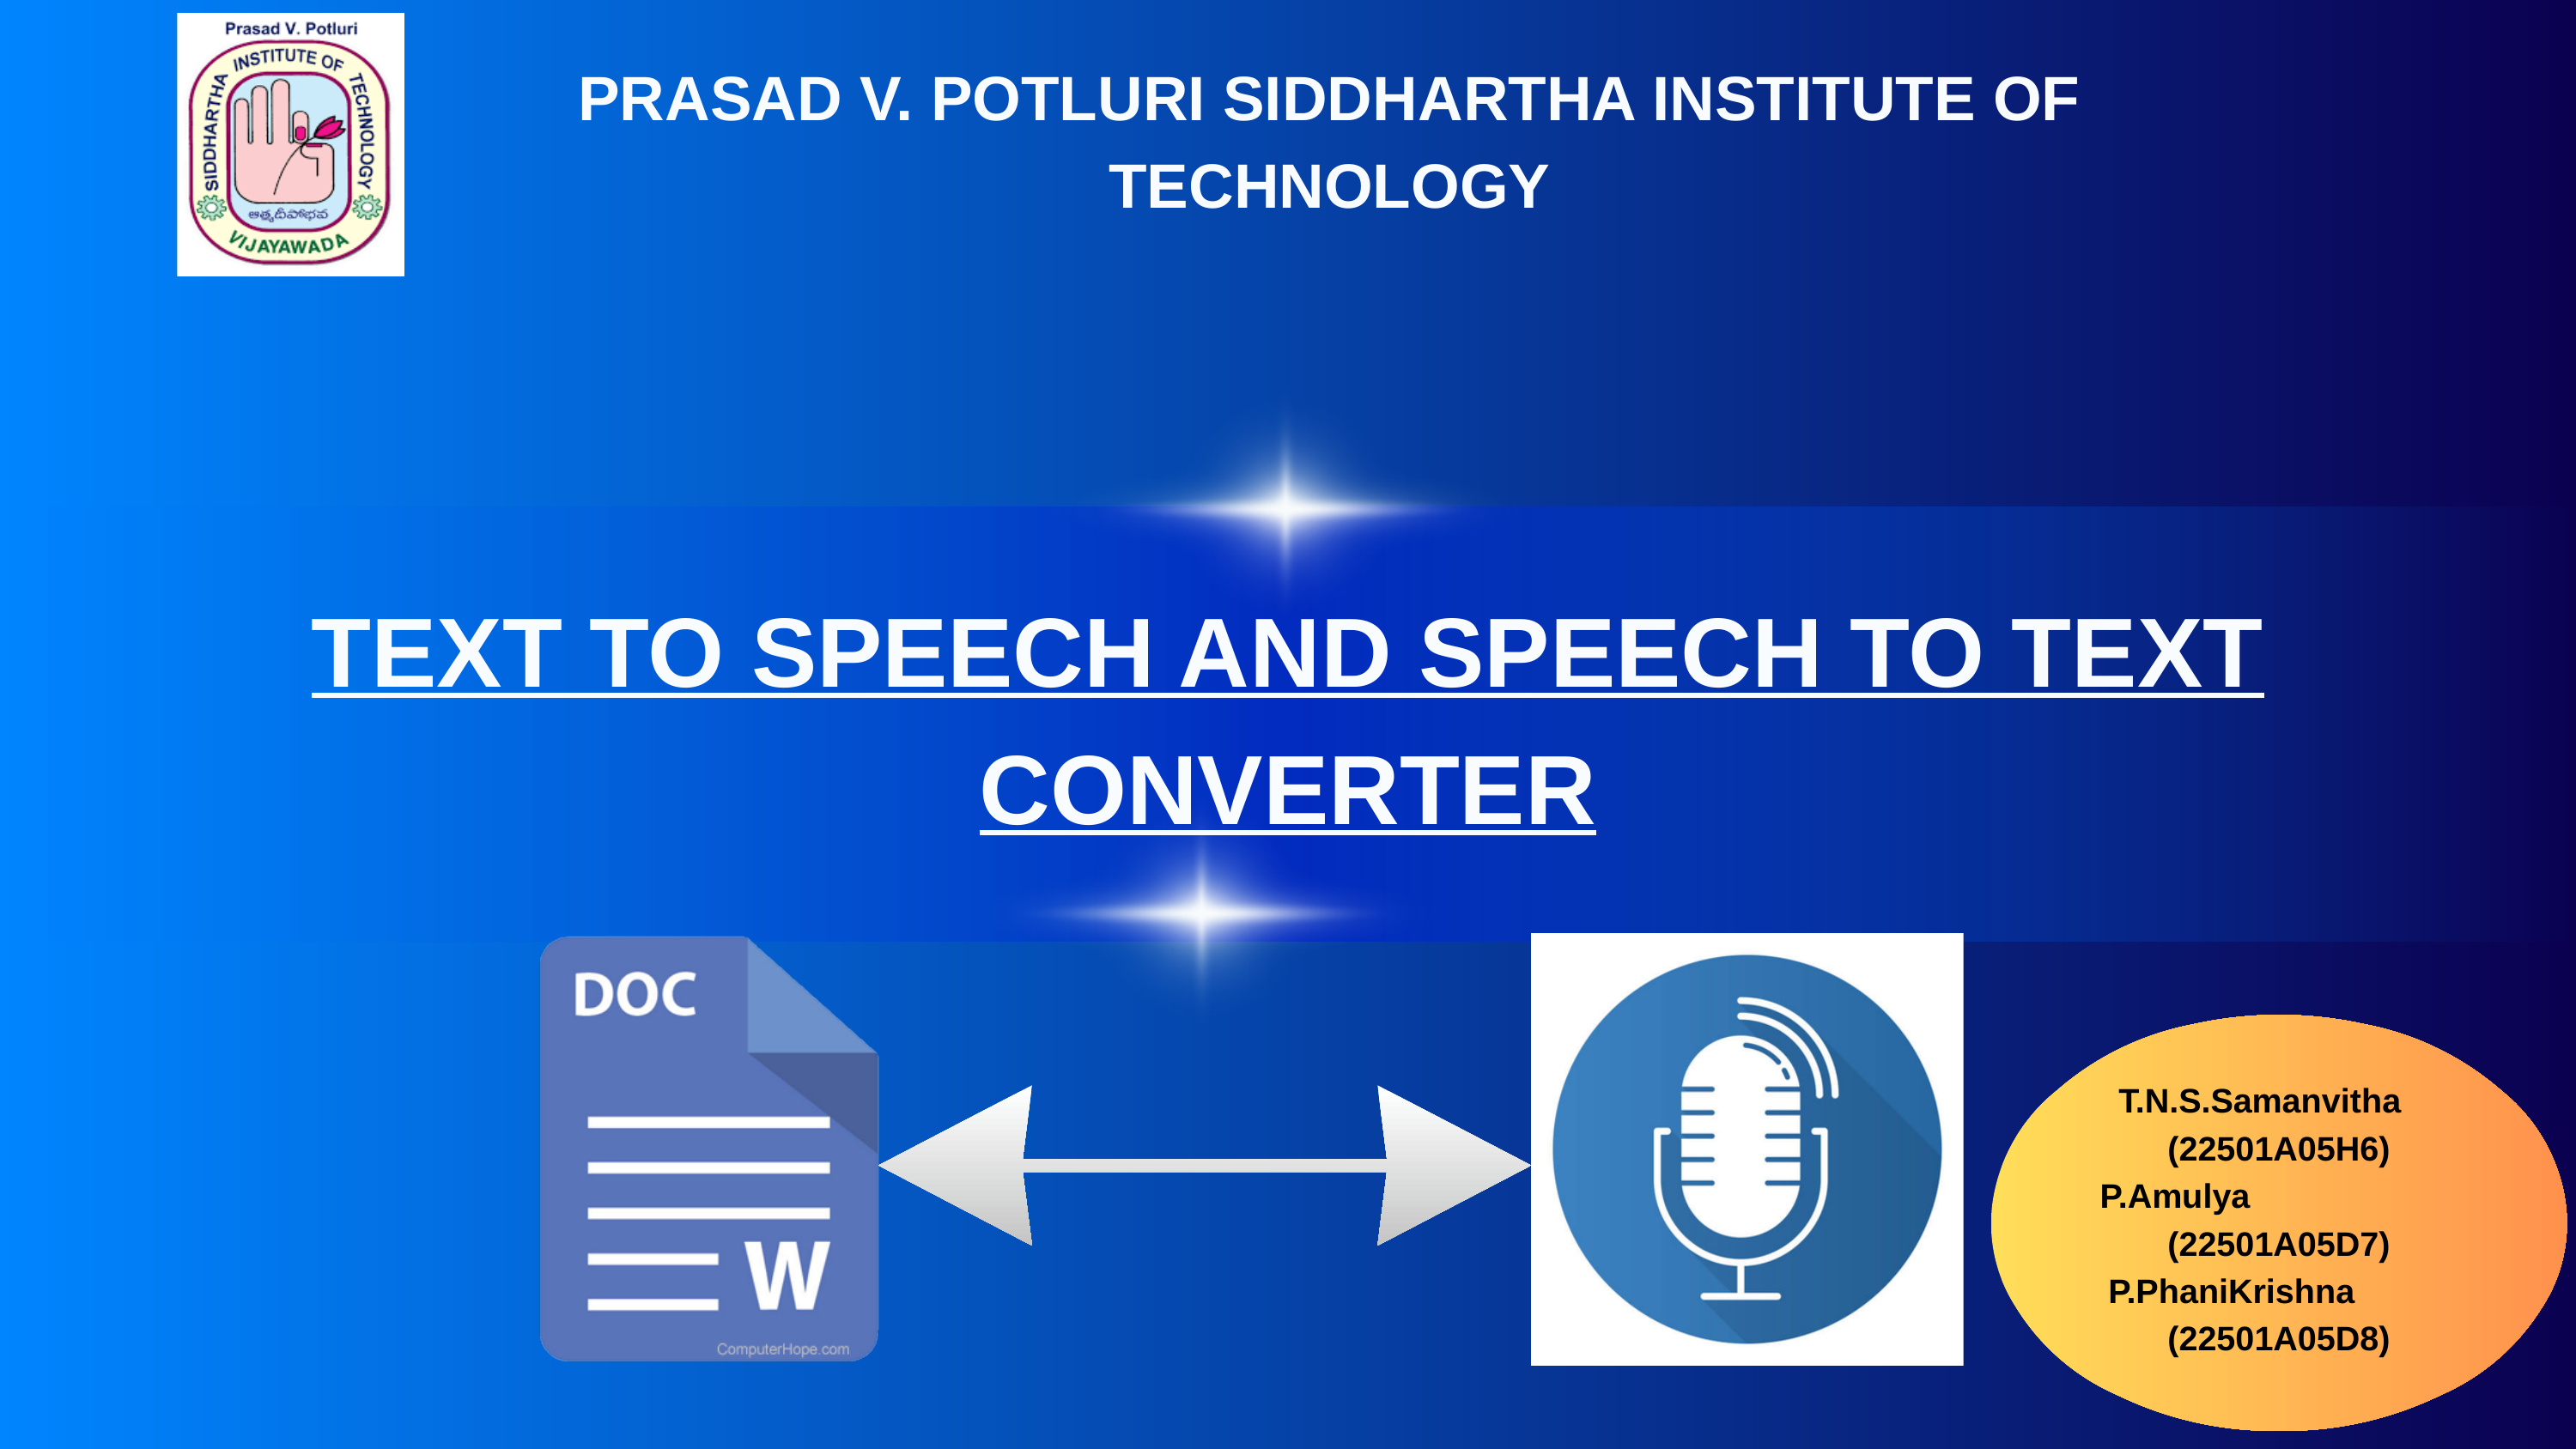

PRASAD V. POTLURI SIDDHARTHA INSTITUTE OF TECHNOLOGY

TEXT TO SPEECH AND SPEECH TO TEXT CONVERTER

 T.N.S.Samanvitha      (22501A05H6)
P.Amulya                       (22501A05D7)
P.PhaniKrishna           (22501A05D8)